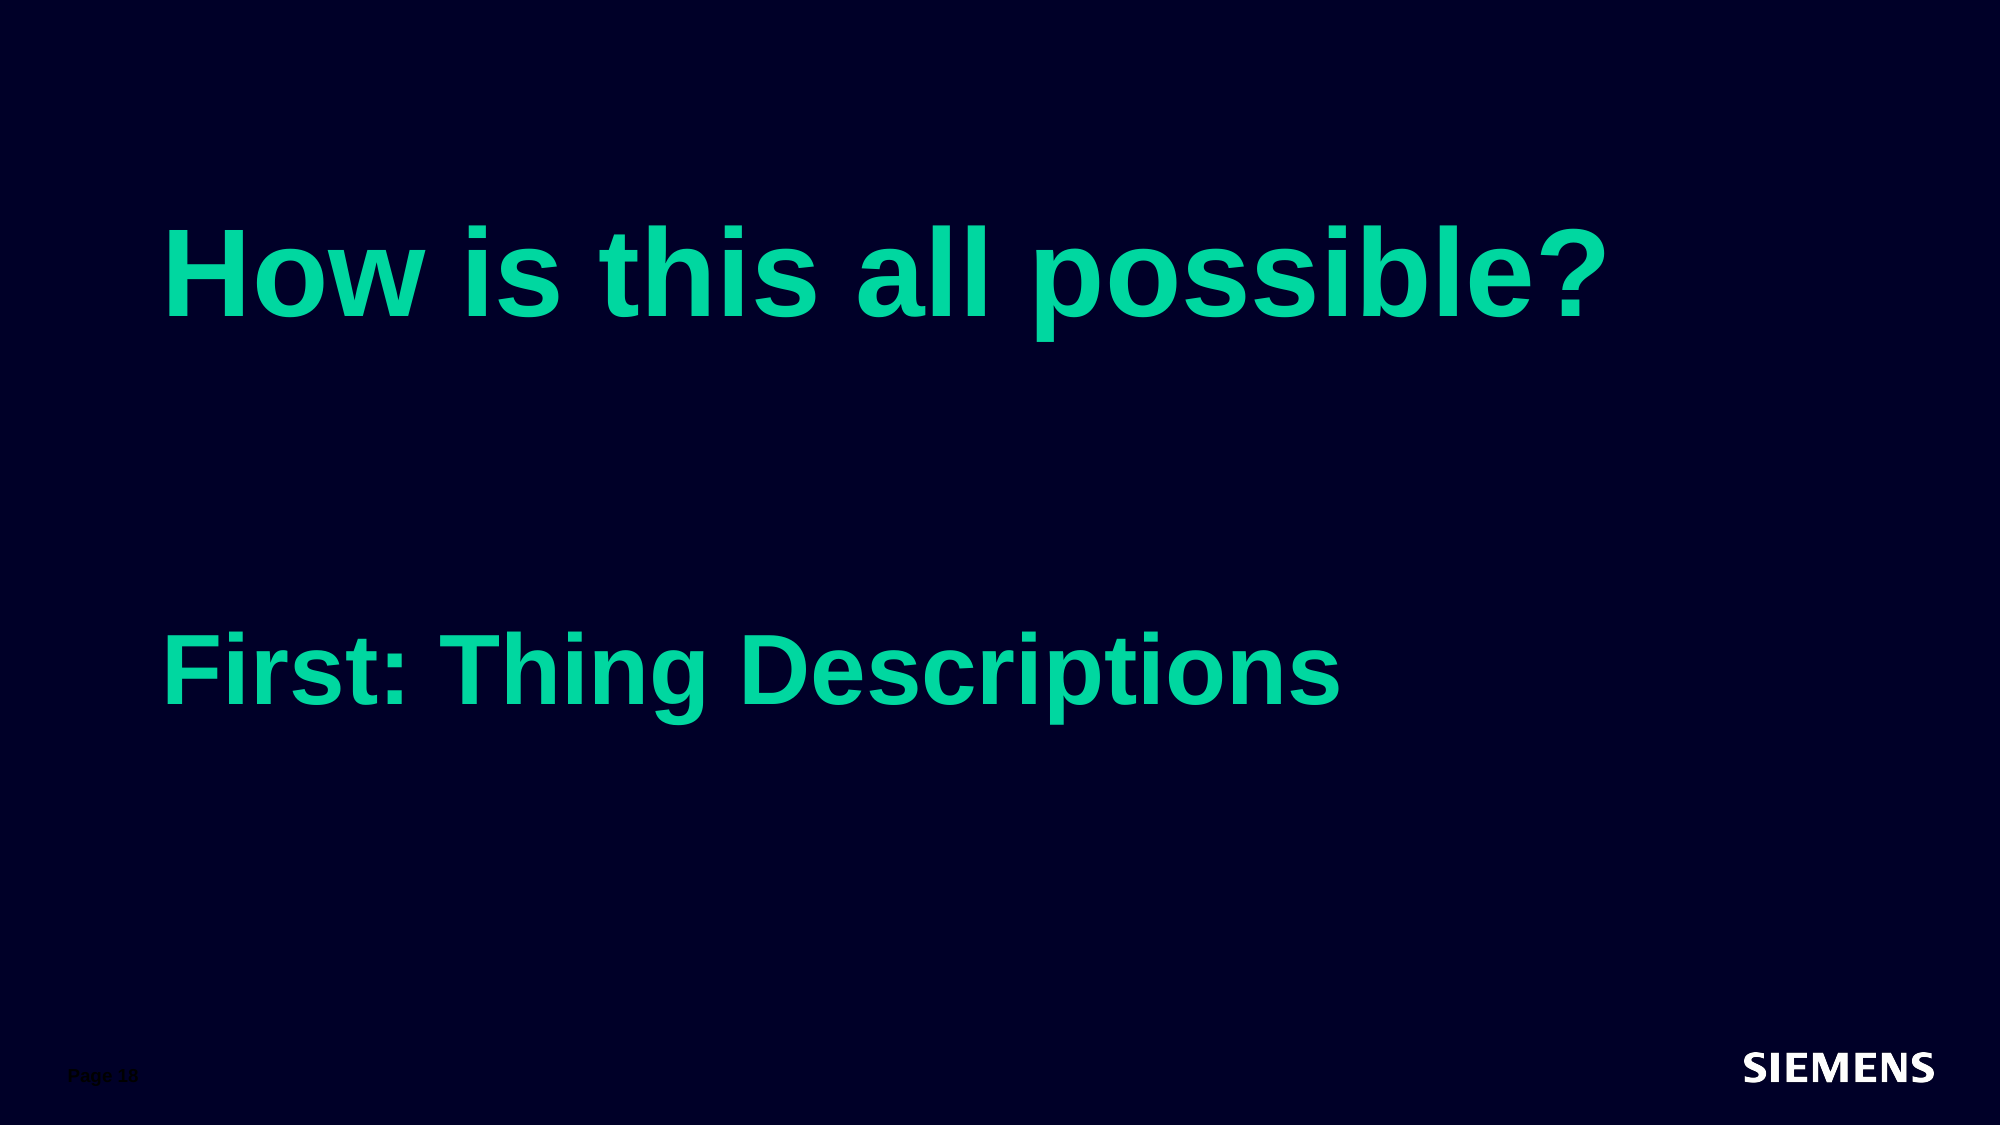

# How is this all possible?
First: Thing Descriptions
Page 18